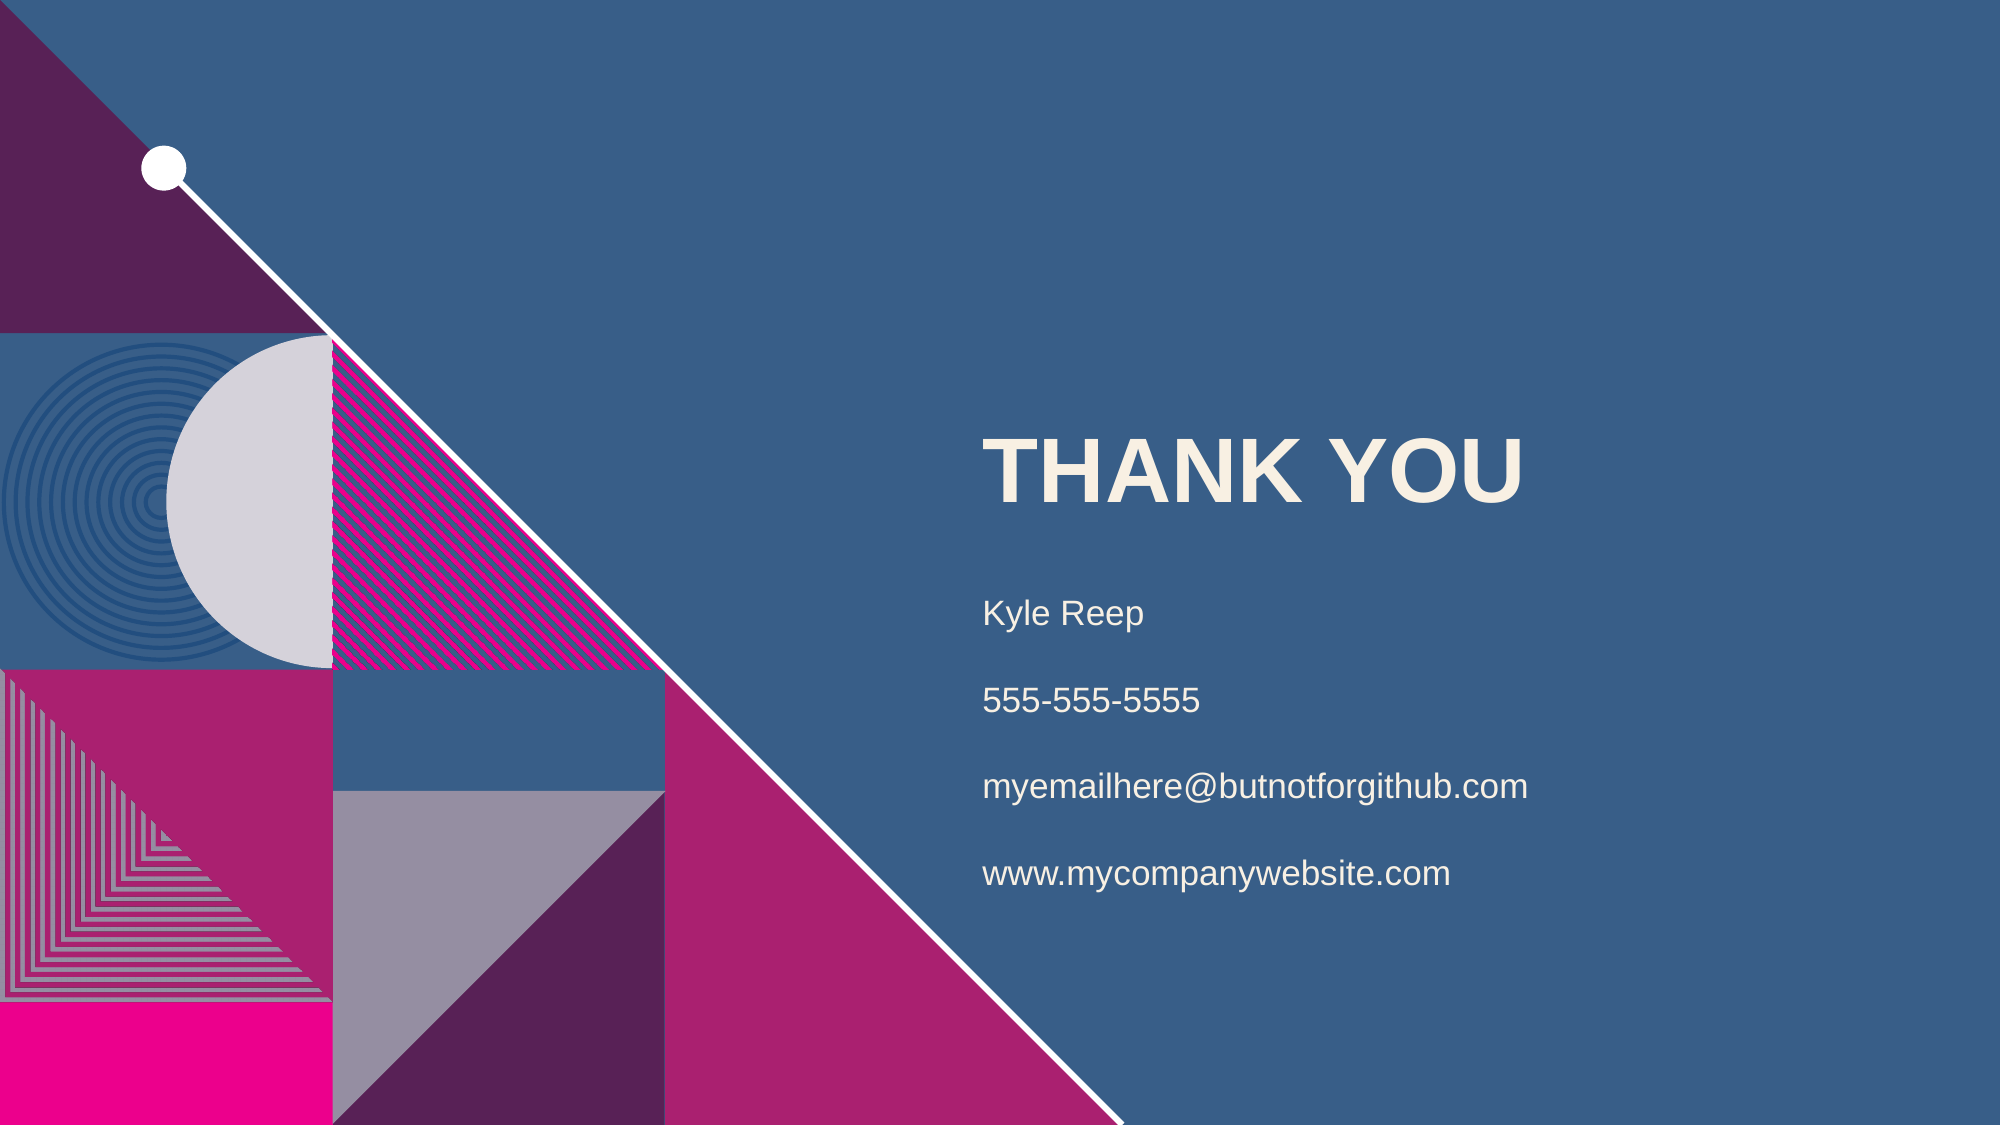

# THANK YOU
Kyle Reep
555-555-5555
myemailhere@butnotforgithub.com​
www.mycompanywebsite.com